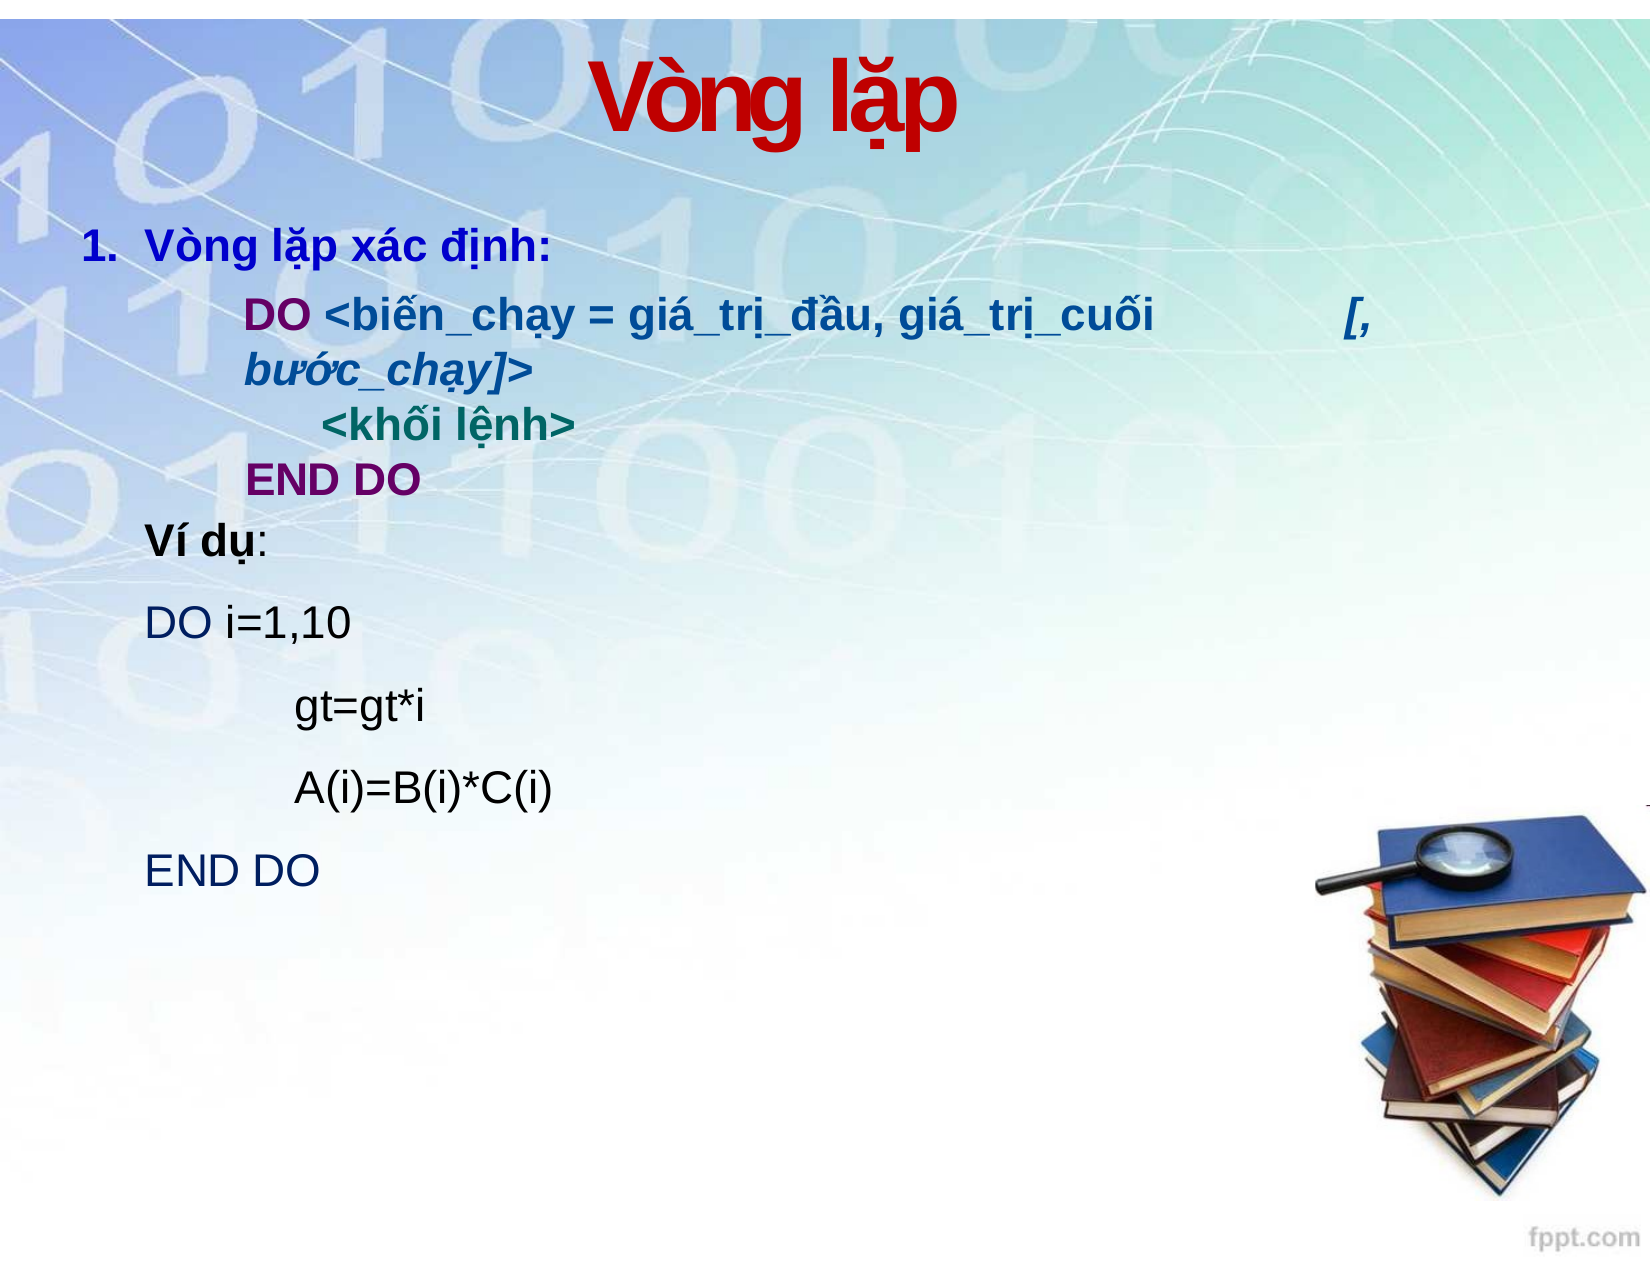

# Vòng lặp
1.	Vòng lặp xác định:
DO <biến_chạy = giá_trị_đầu, giá_trị_cuối	[, bước_chạy]>
<khối lệnh>
END DO
Ví dụ:
DO i=1,10
	gt=gt*i
	A(i)=B(i)*C(i)
END DO